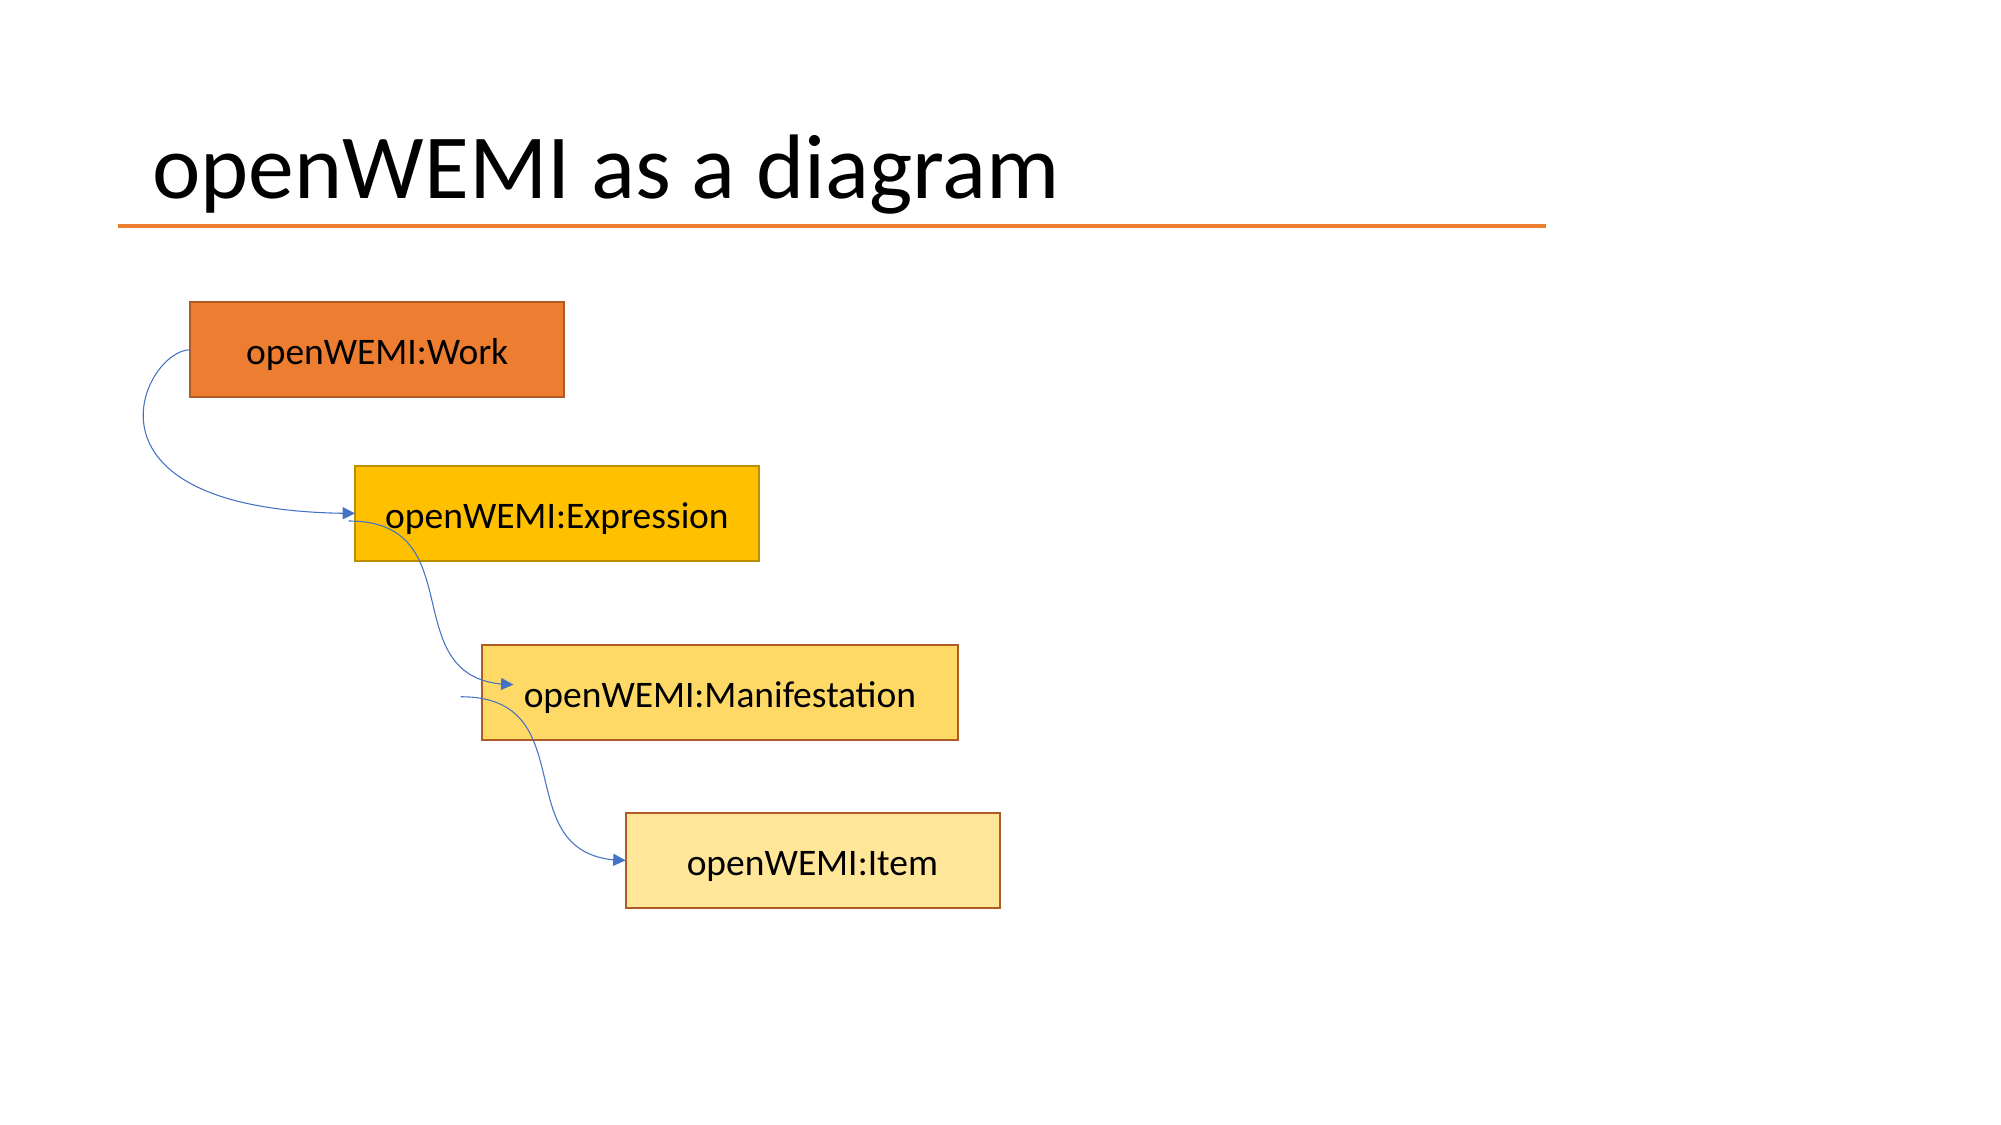

# openWEMI as a diagram
openWEMI:Work
openWEMI:Expression
openWEMI:Manifestation
openWEMI:Item